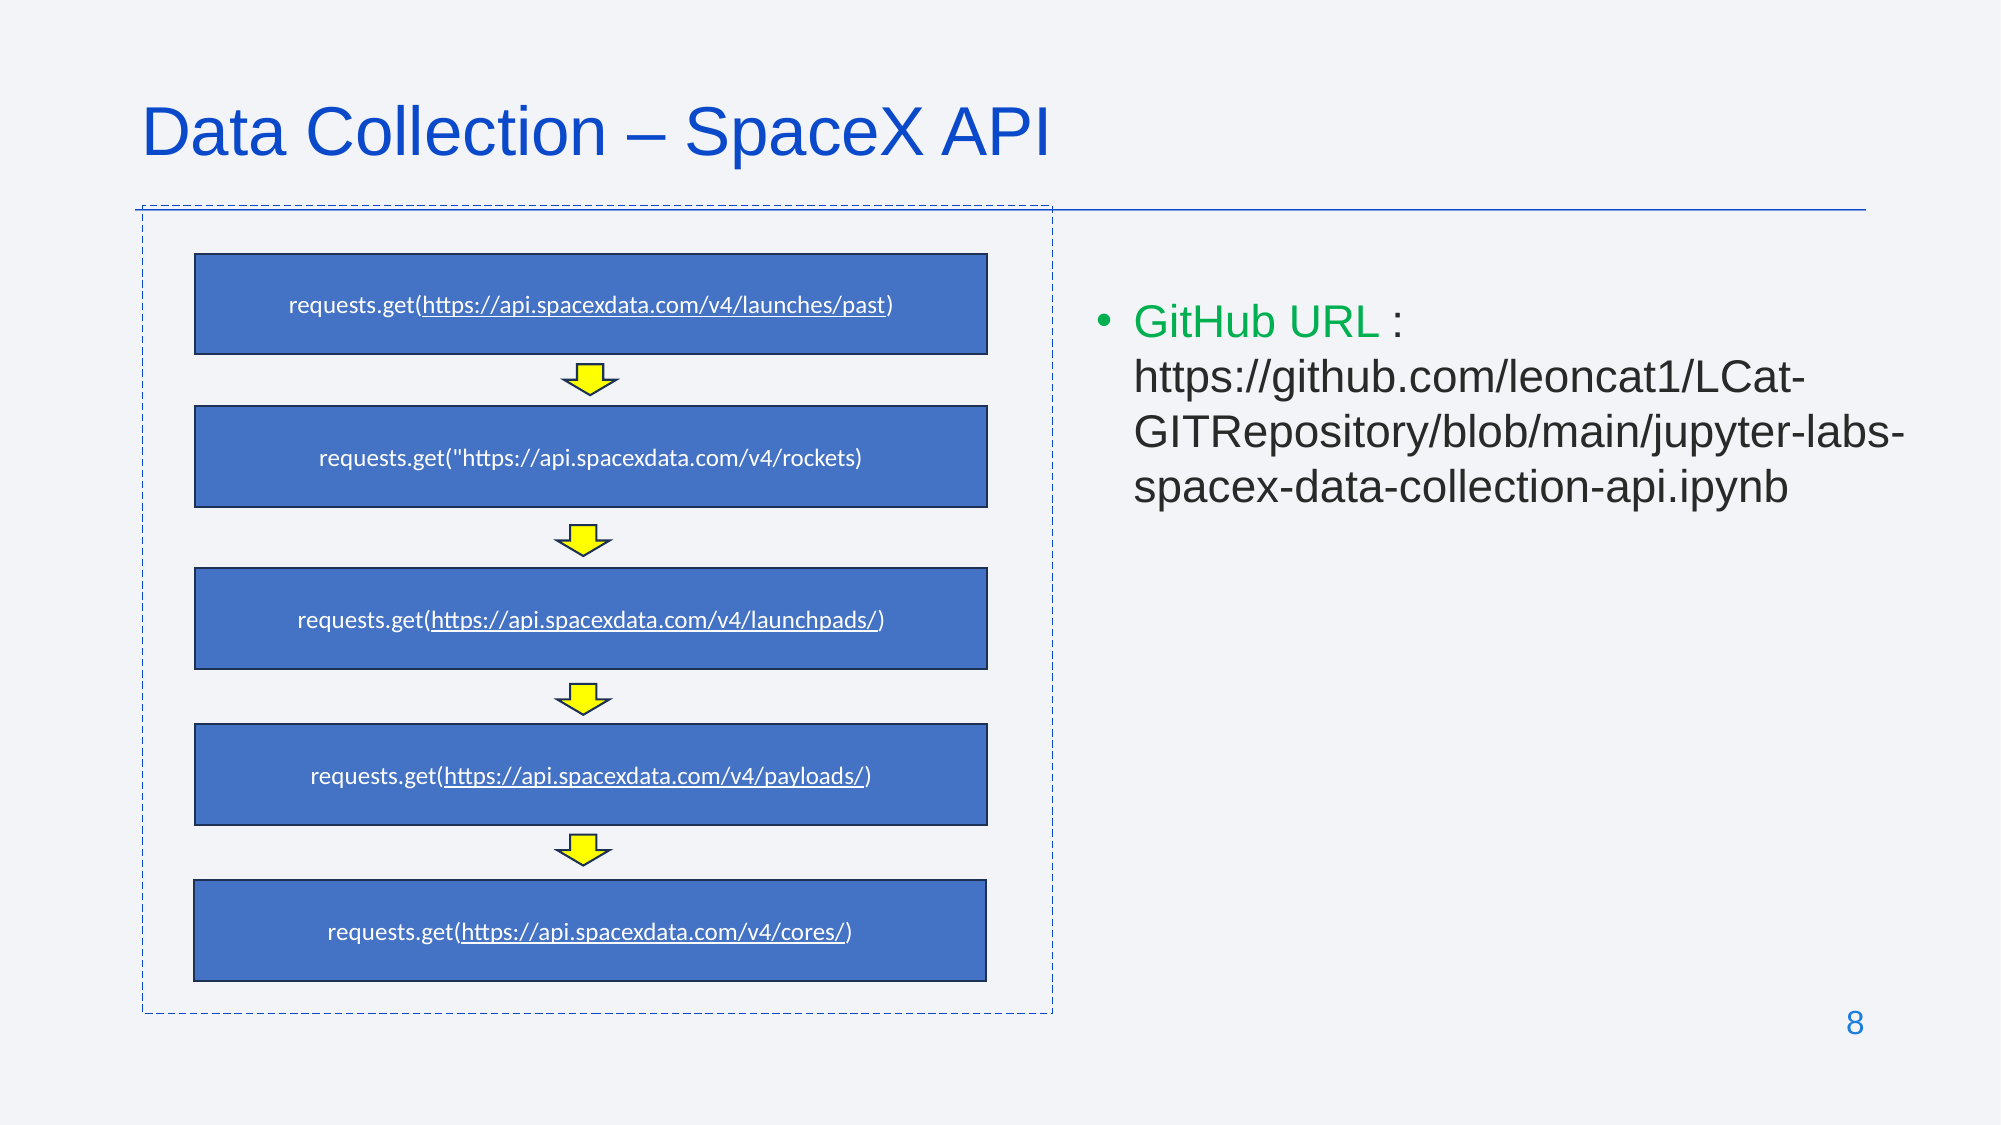

Data Collection – SpaceX API

GitHub URL : https://github.com/leoncat1/LCat-GITRepository/blob/main/jupyter-labs-spacex-data-collection-api.ipynb

requests.get(https://api.spacexdata.com/v4/launches/past)

requests.get("https://api.spacexdata.com/v4/rockets)

requests.get(https://api.spacexdata.com/v4/launchpads/)

requests.get(https://api.spacexdata.com/v4/payloads/)

requests.get(https://api.spacexdata.com/v4/cores/)
8